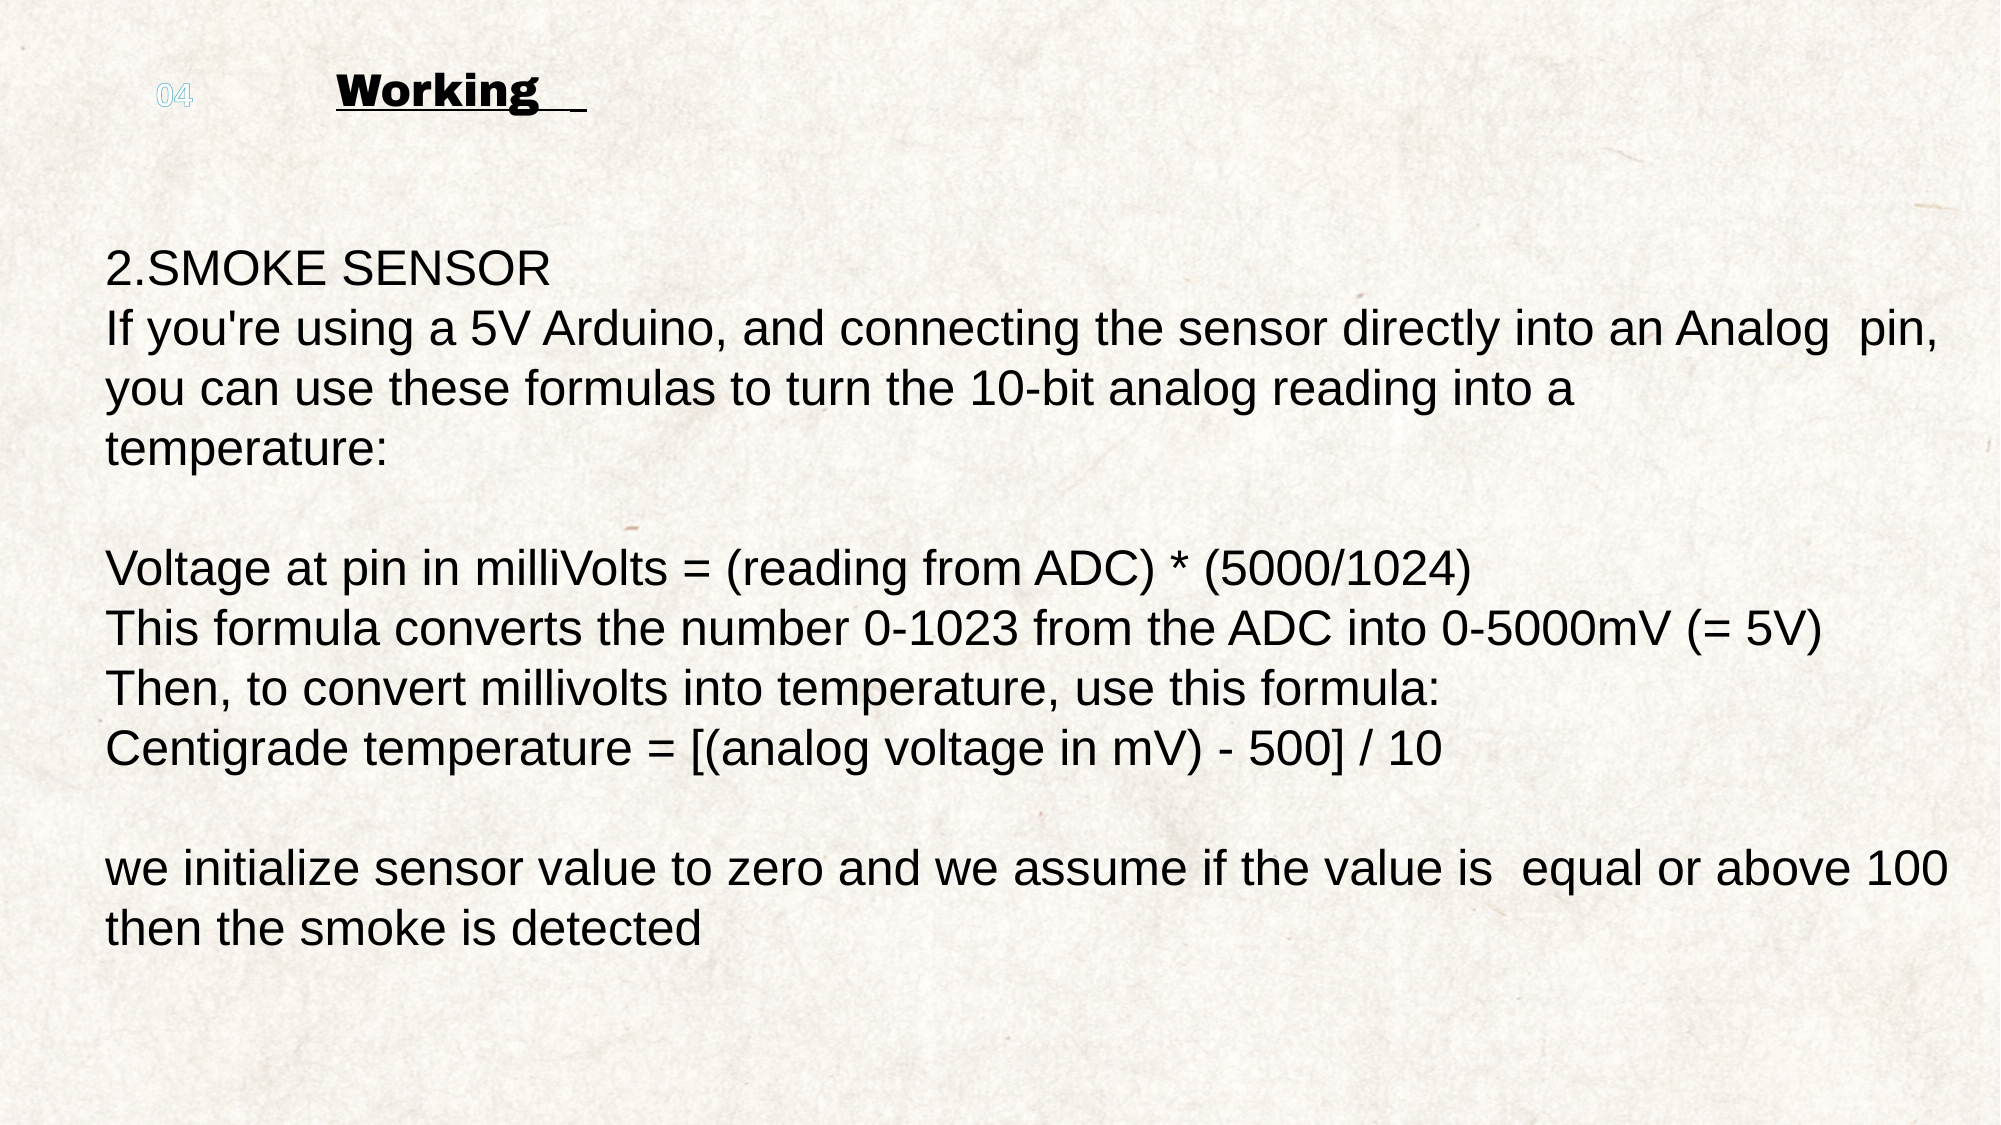

Working
04

2.SMOKE SENSOR
If you're using a 5V Arduino, and connecting the sensor directly into an Analog  pin, you can use these formulas to turn the 10-bit analog reading into a
temperature:

Voltage at pin in milliVolts = (reading from ADC) * (5000/1024)
This formula converts the number 0-1023 from the ADC into 0-5000mV (= 5V)
Then, to convert millivolts into temperature, use this formula:
Centigrade temperature = [(analog voltage in mV) - 500] / 10

we initialize sensor value to zero and we assume if the value is  equal or above 100 then the smoke is detected